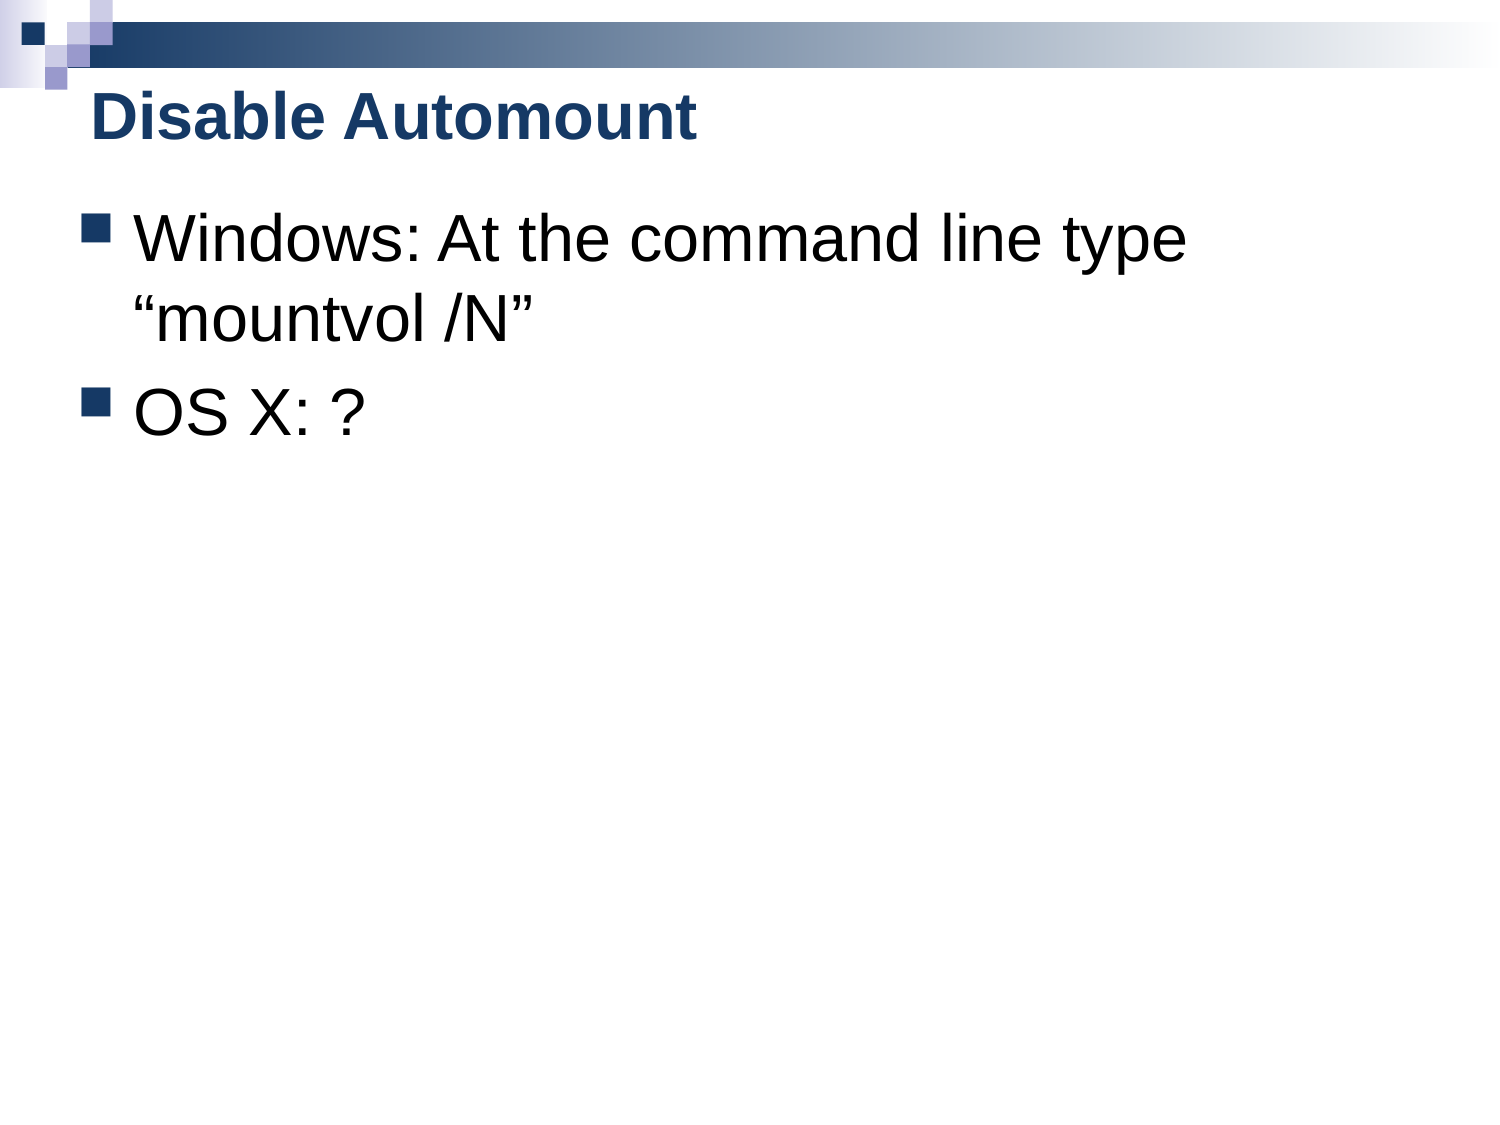

# Disable Automount
Windows: At the command line type “mountvol /N”
OS X: ?